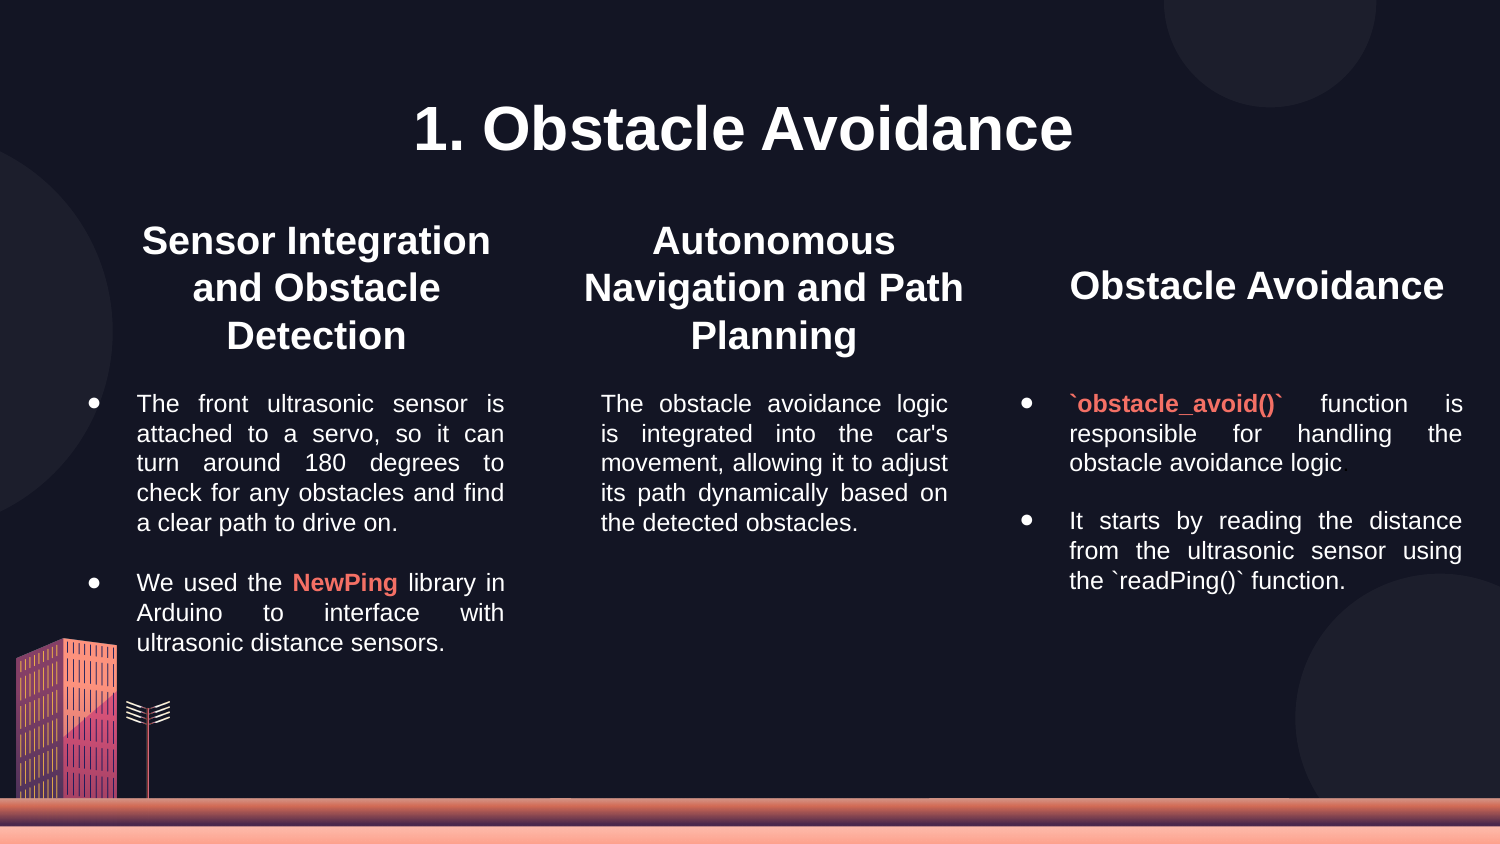

# Obstacle Avoidance
Autonomous Navigation and Path Planning
Obstacle Avoidance
Sensor Integration and Obstacle Detection
The obstacle avoidance logic is integrated into the car's movement, allowing it to adjust its path dynamically based on the detected obstacles.
The front ultrasonic sensor is attached to a servo, so it can turn around 180 degrees to check for any obstacles and find a clear path to drive on.

We used the NewPing library in Arduino to interface with ultrasonic distance sensors.

`obstacle_avoid()` function is responsible for handling the obstacle avoidance logic.

It starts by reading the distance from the ultrasonic sensor using the `readPing()` function.